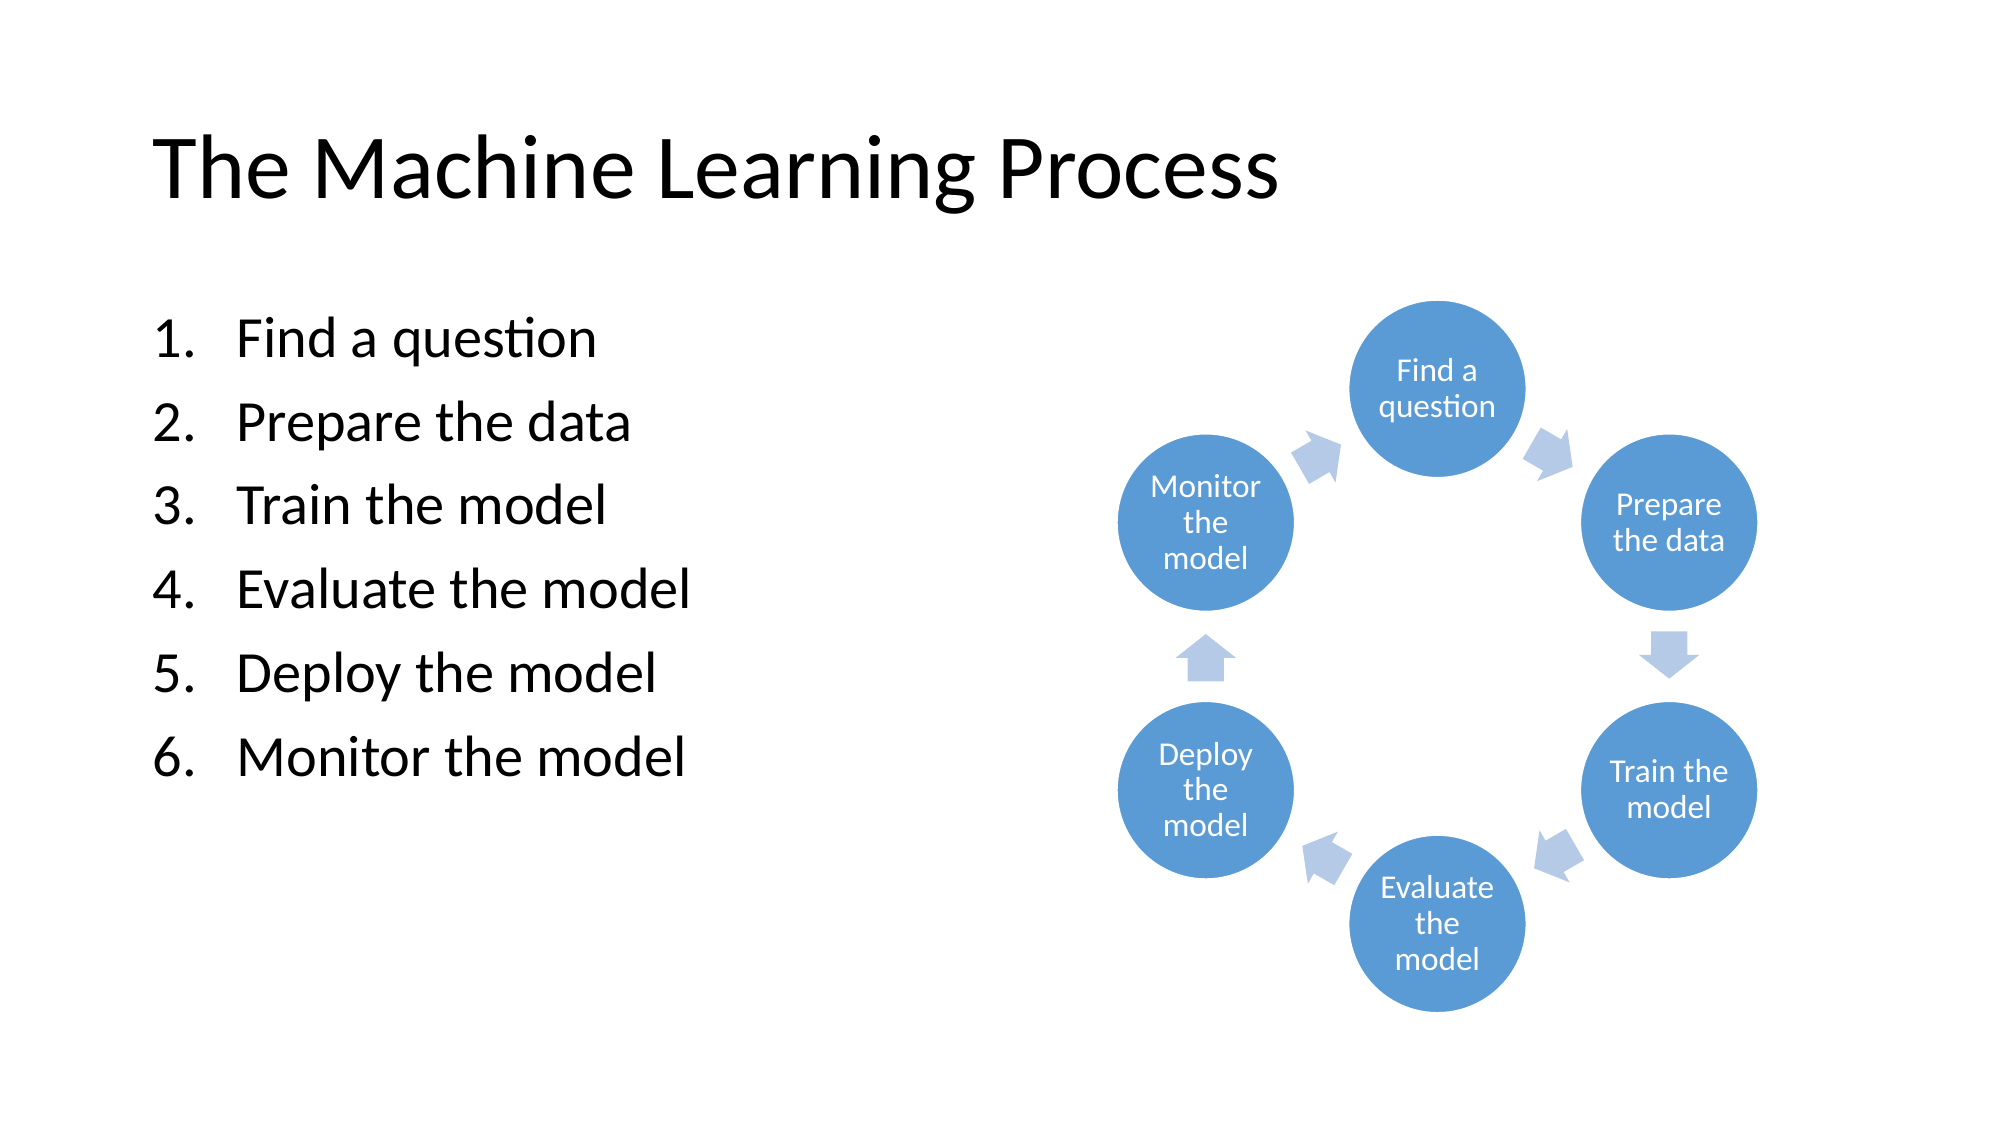

# The Machine Learning Process
Find a question
Prepare the data
Train the model
Evaluate the model
Deploy the model
Monitor the model
Find a question

Prepare the data

Train the model

Evaluate the model

Deploy the model

Monitor the model